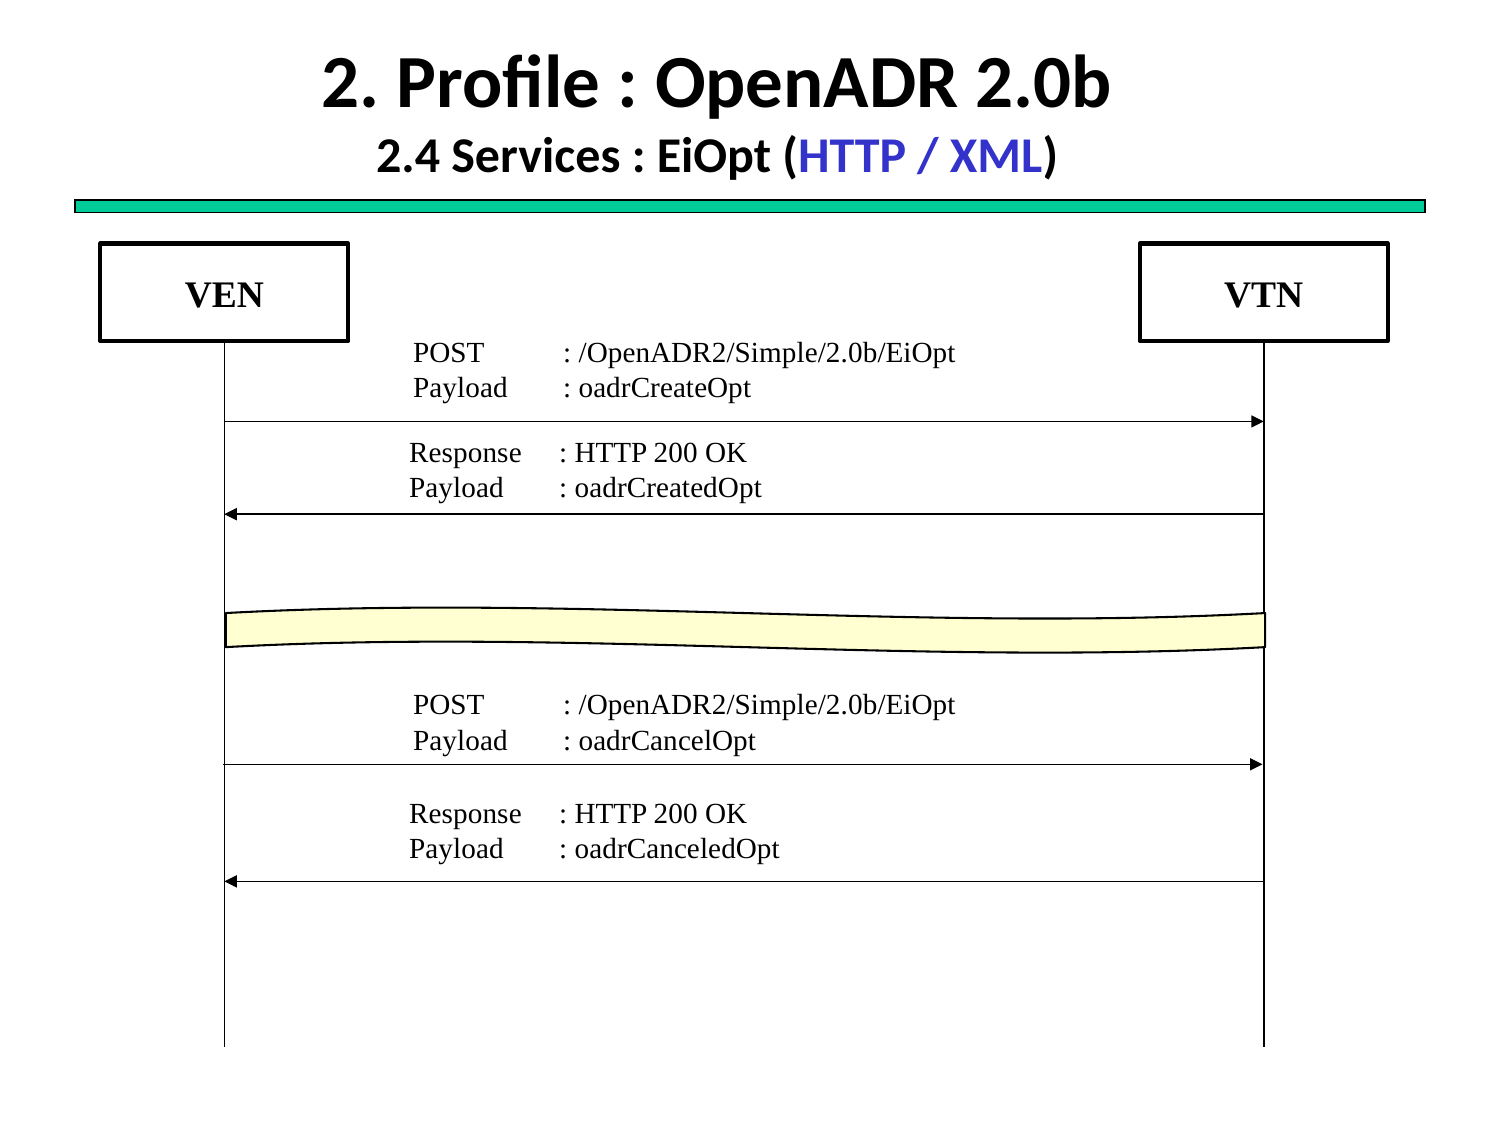

# 2. Profile : OpenADR 2.0b 2.4 Services : EiOpt (HTTP / XML)
VEN
VTN
POST 	: /OpenADR2/Simple/2.0b/EiOpt
Payload 	: oadrCreateOpt
Response	: HTTP 200 OK
Payload	: oadrCreatedOpt

POST 	: /OpenADR2/Simple/2.0b/EiOpt
Payload 	: oadrCancelOpt
Response	: HTTP 200 OK
Payload	: oadrCanceledOpt